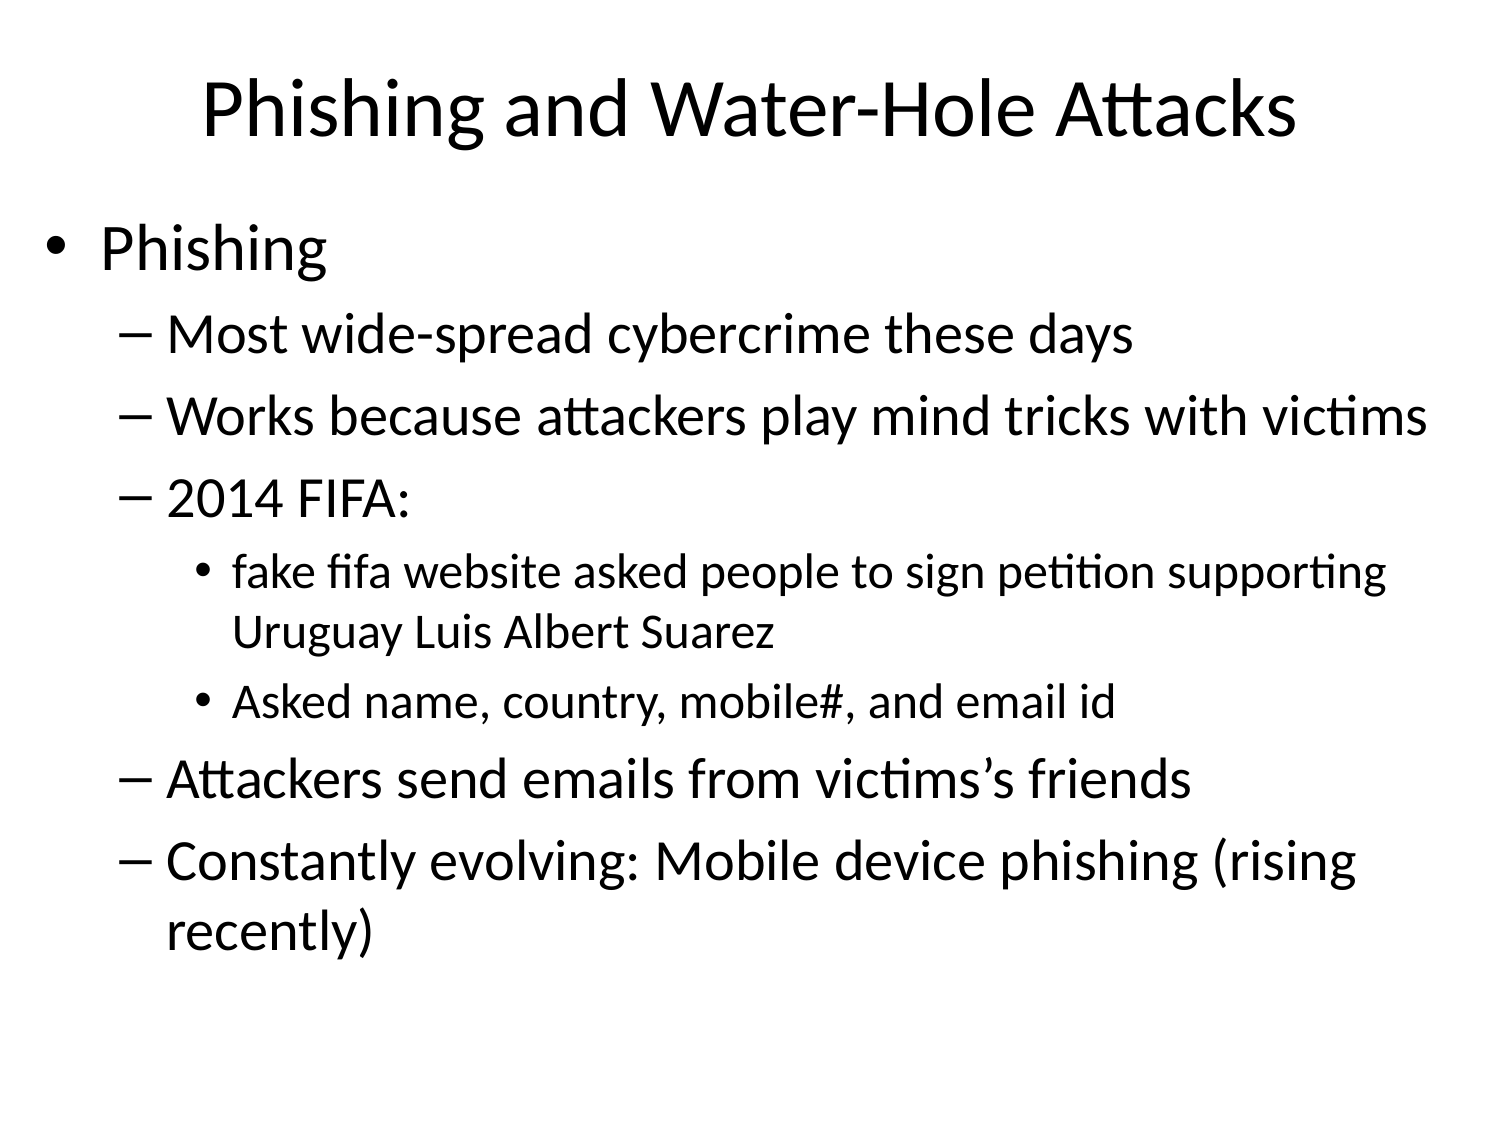

# Phishing and Water-Hole Attacks
Phishing
Most wide-spread cybercrime these days
Works because attackers play mind tricks with victims
2014 FIFA:
fake fifa website asked people to sign petition supporting Uruguay Luis Albert Suarez
Asked name, country, mobile#, and email id
Attackers send emails from victims’s friends
Constantly evolving: Mobile device phishing (rising recently)